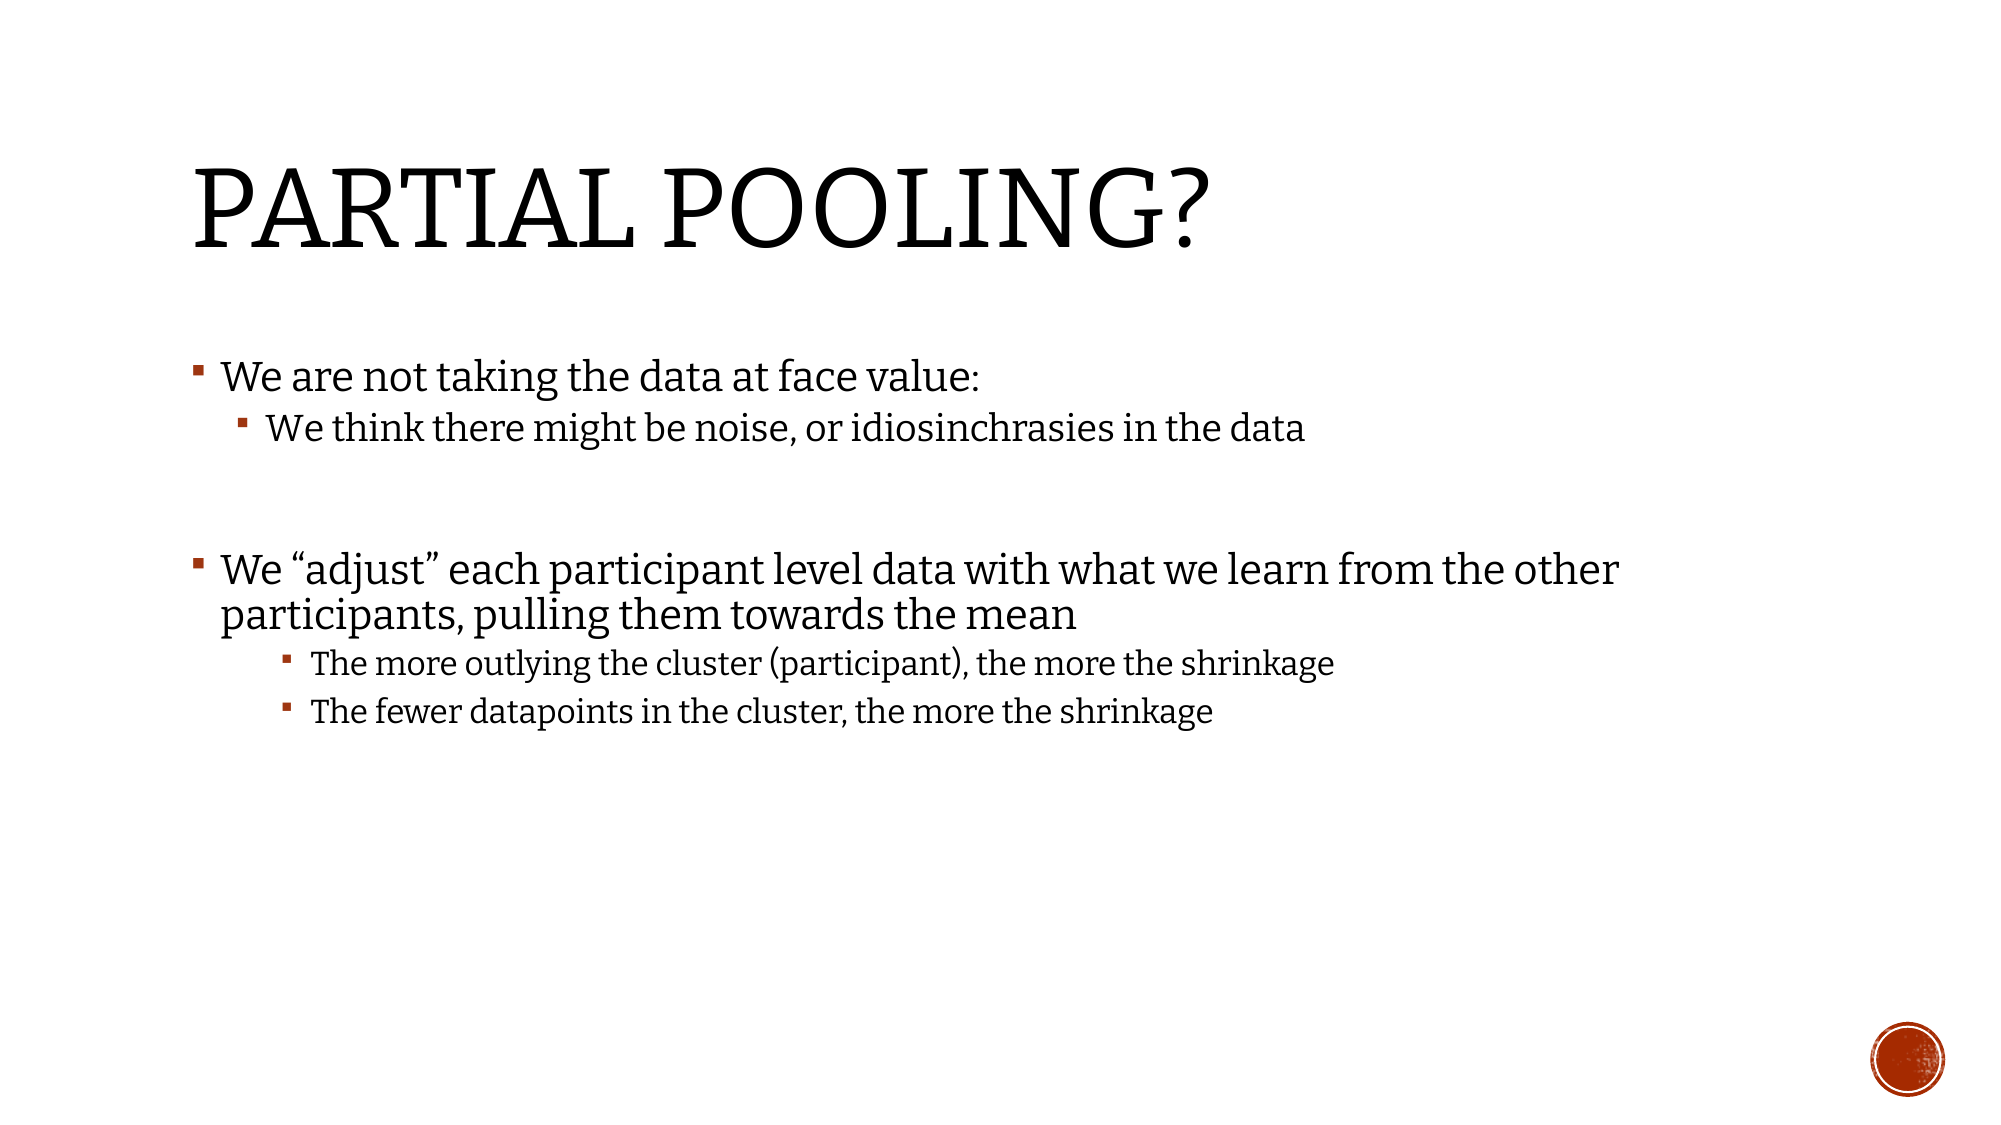

# Partial pooling?
We are not taking the data at face value:
We think there might be noise, or idiosinchrasies in the data

We “adjust” each participant level data with what we learn from the other participants, pulling them towards the mean
The more outlying the cluster (participant), the more the shrinkage
The fewer datapoints in the cluster, the more the shrinkage